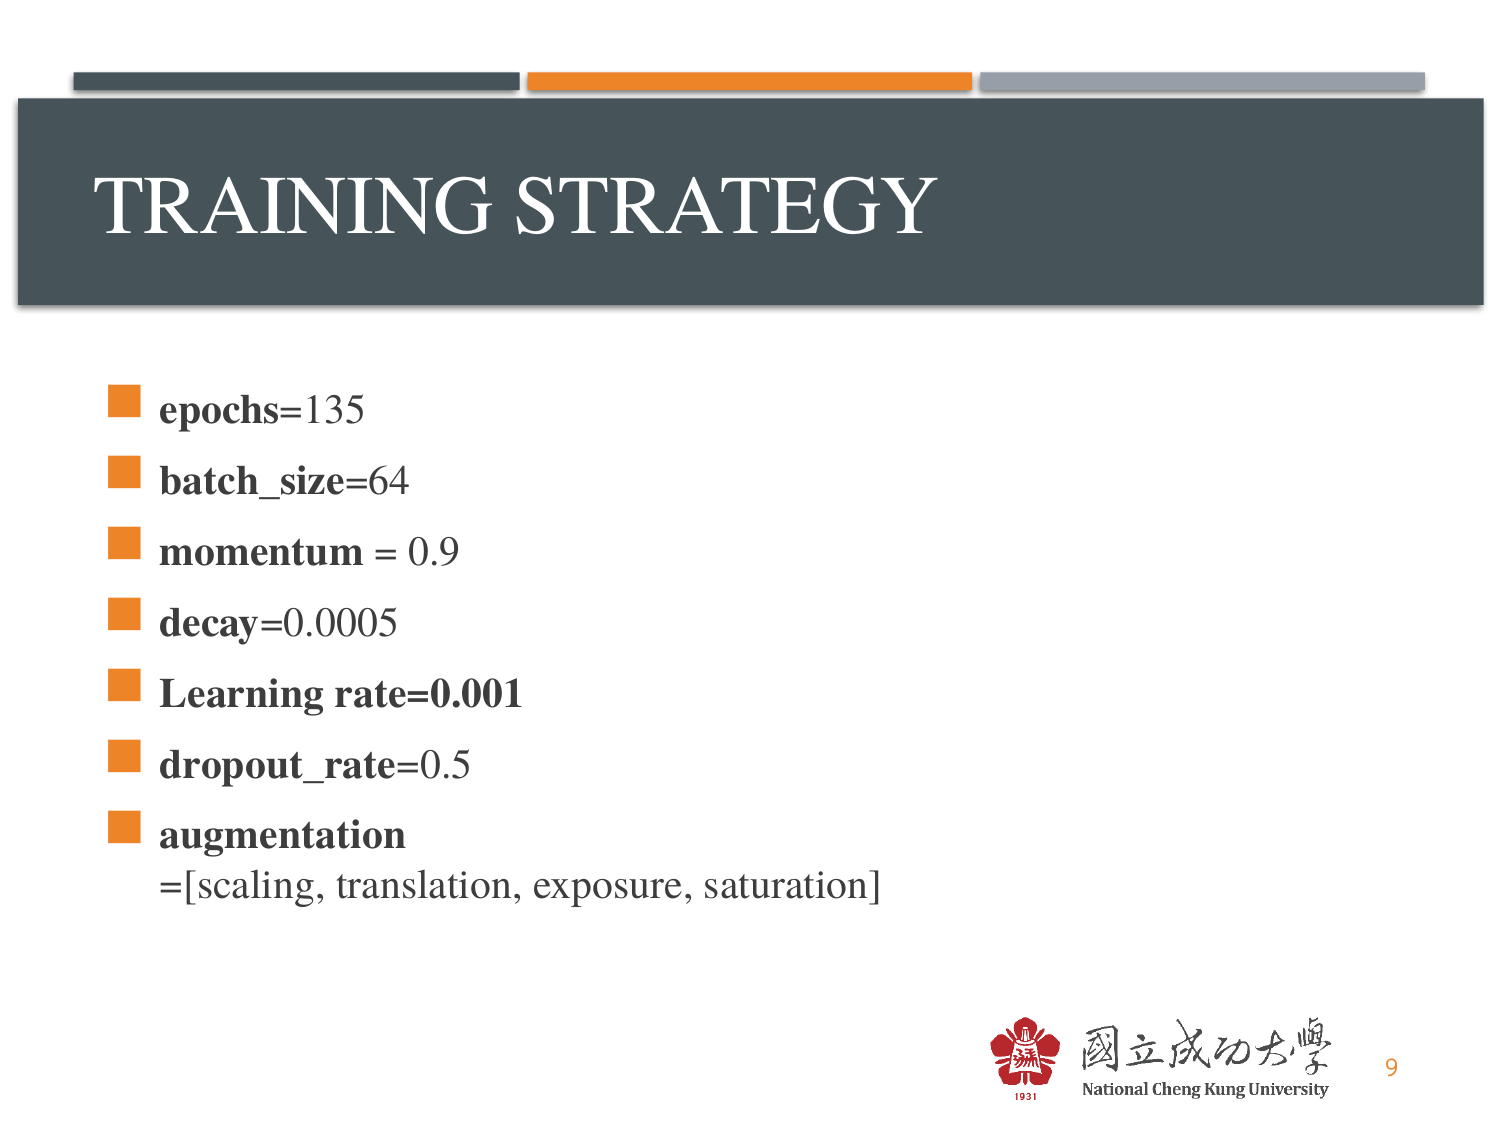

# Training Strategy
epochs=135
batch_size=64
momentum = 0.9
decay=0.0005
Learning rate=0.001
dropout_rate=0.5
augmentation 
=[scaling, translation, exposure, saturation]

9